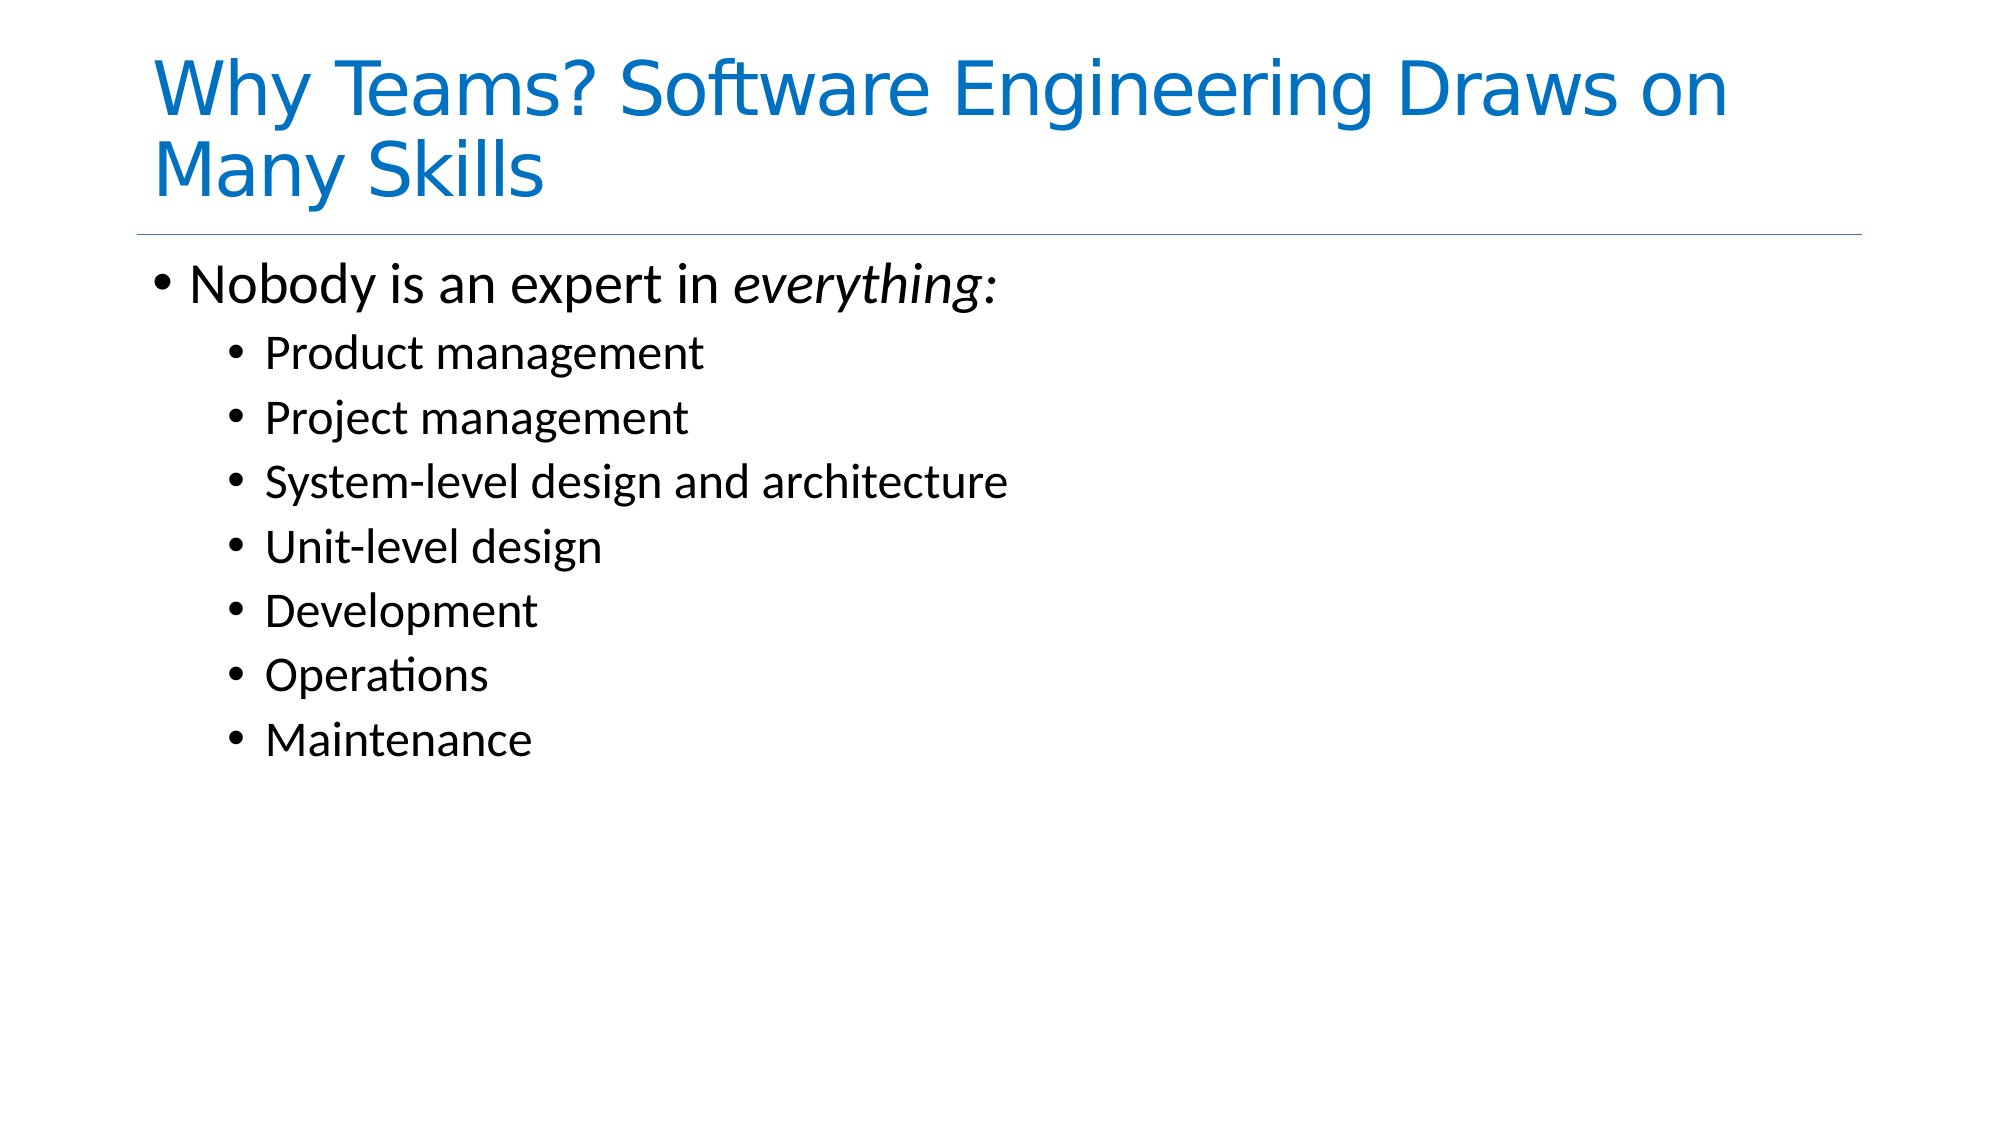

# Why Teams? Software Engineering Draws on Many Skills
Nobody is an expert in everything:
Product management
Project management
System-level design and architecture
Unit-level design
Development
Operations
Maintenance